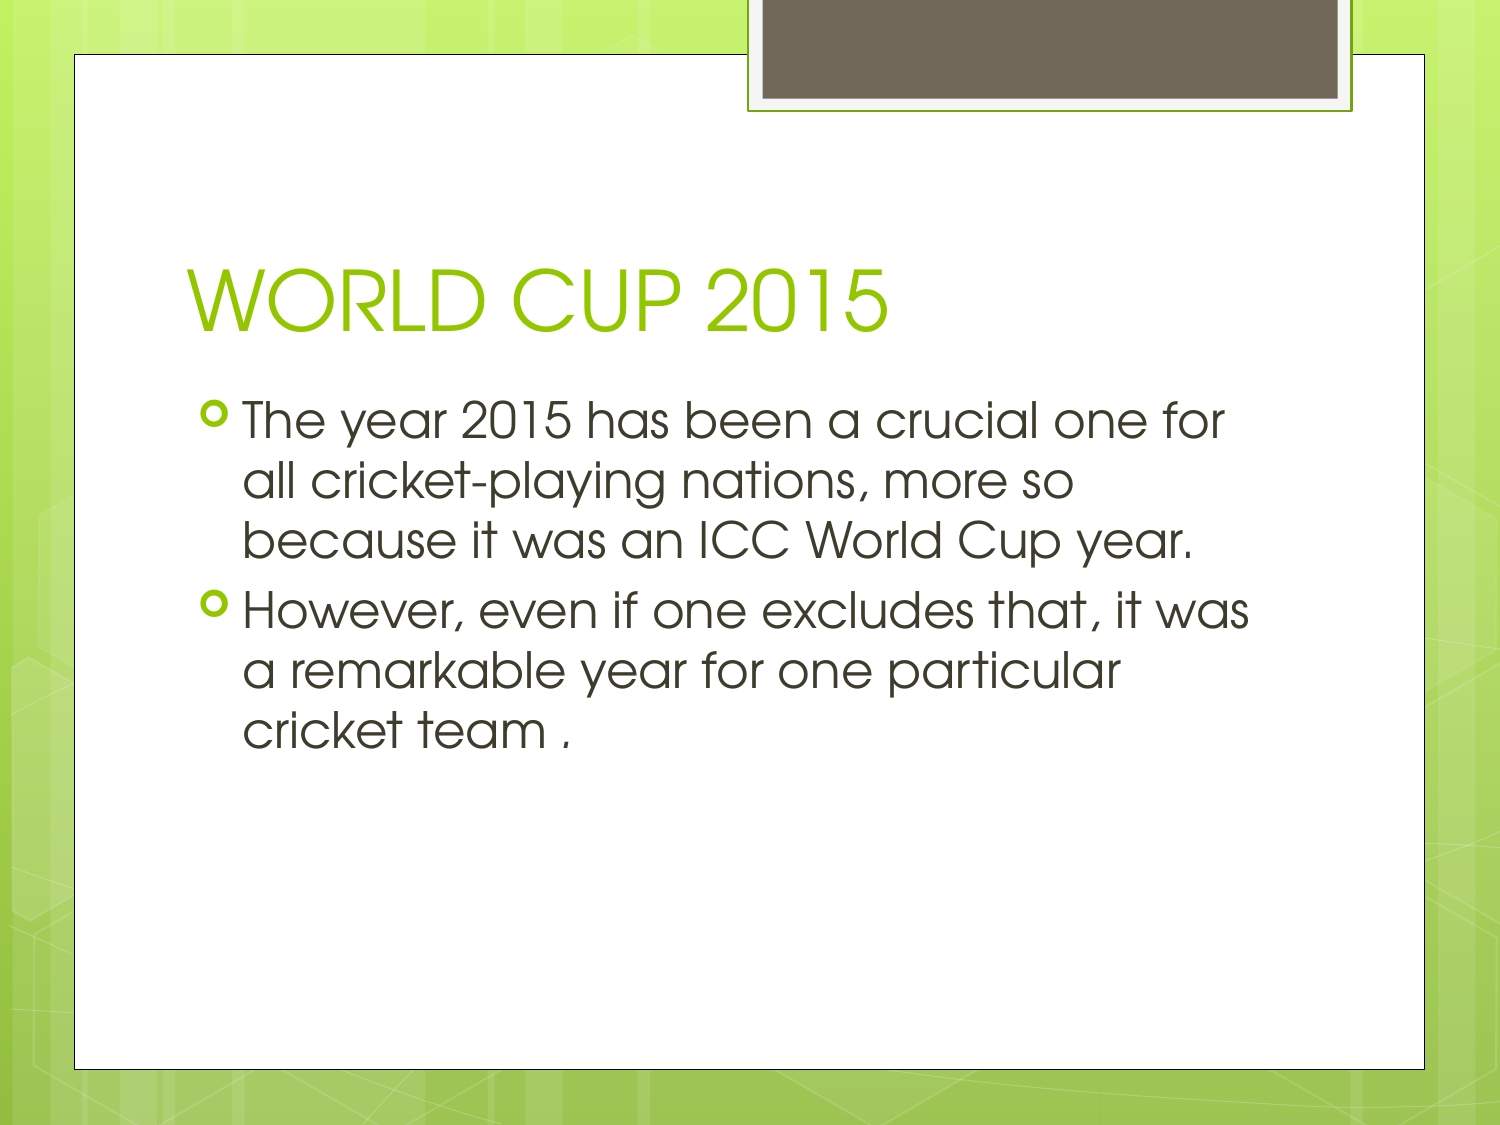

# WORLD CUP 2015
The year 2015 has been a crucial one for all cricket-playing nations, more so because it was an ICC World Cup year.
However, even if one excludes that, it was a remarkable year for one particular cricket team .